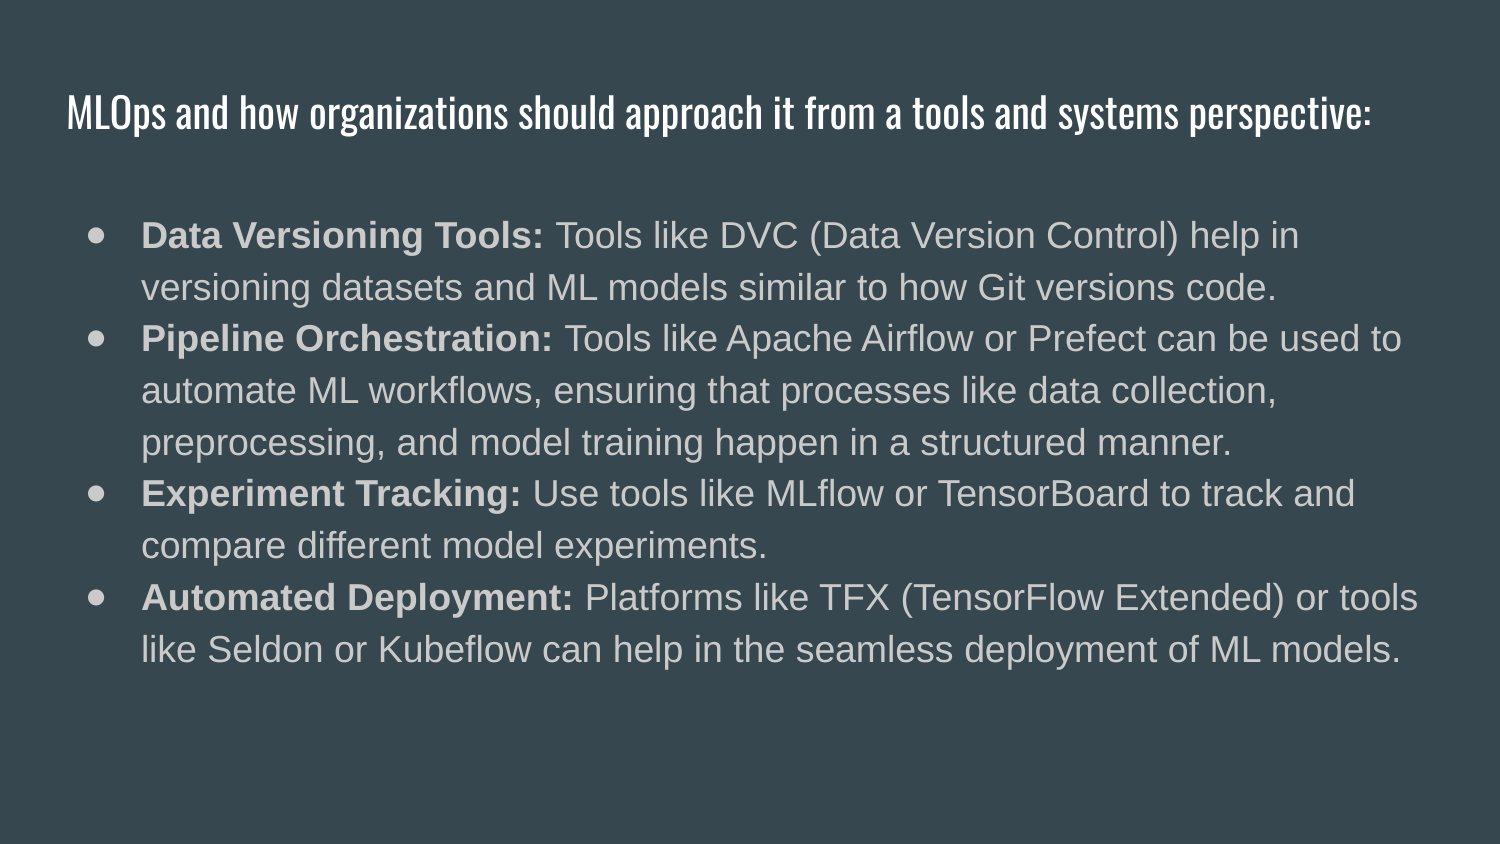

# MLOps and how organizations should approach it from a tools and systems perspective:
Data Versioning Tools: Tools like DVC (Data Version Control) help in versioning datasets and ML models similar to how Git versions code.
Pipeline Orchestration: Tools like Apache Airflow or Prefect can be used to automate ML workflows, ensuring that processes like data collection, preprocessing, and model training happen in a structured manner.
Experiment Tracking: Use tools like MLflow or TensorBoard to track and compare different model experiments.
Automated Deployment: Platforms like TFX (TensorFlow Extended) or tools like Seldon or Kubeflow can help in the seamless deployment of ML models.